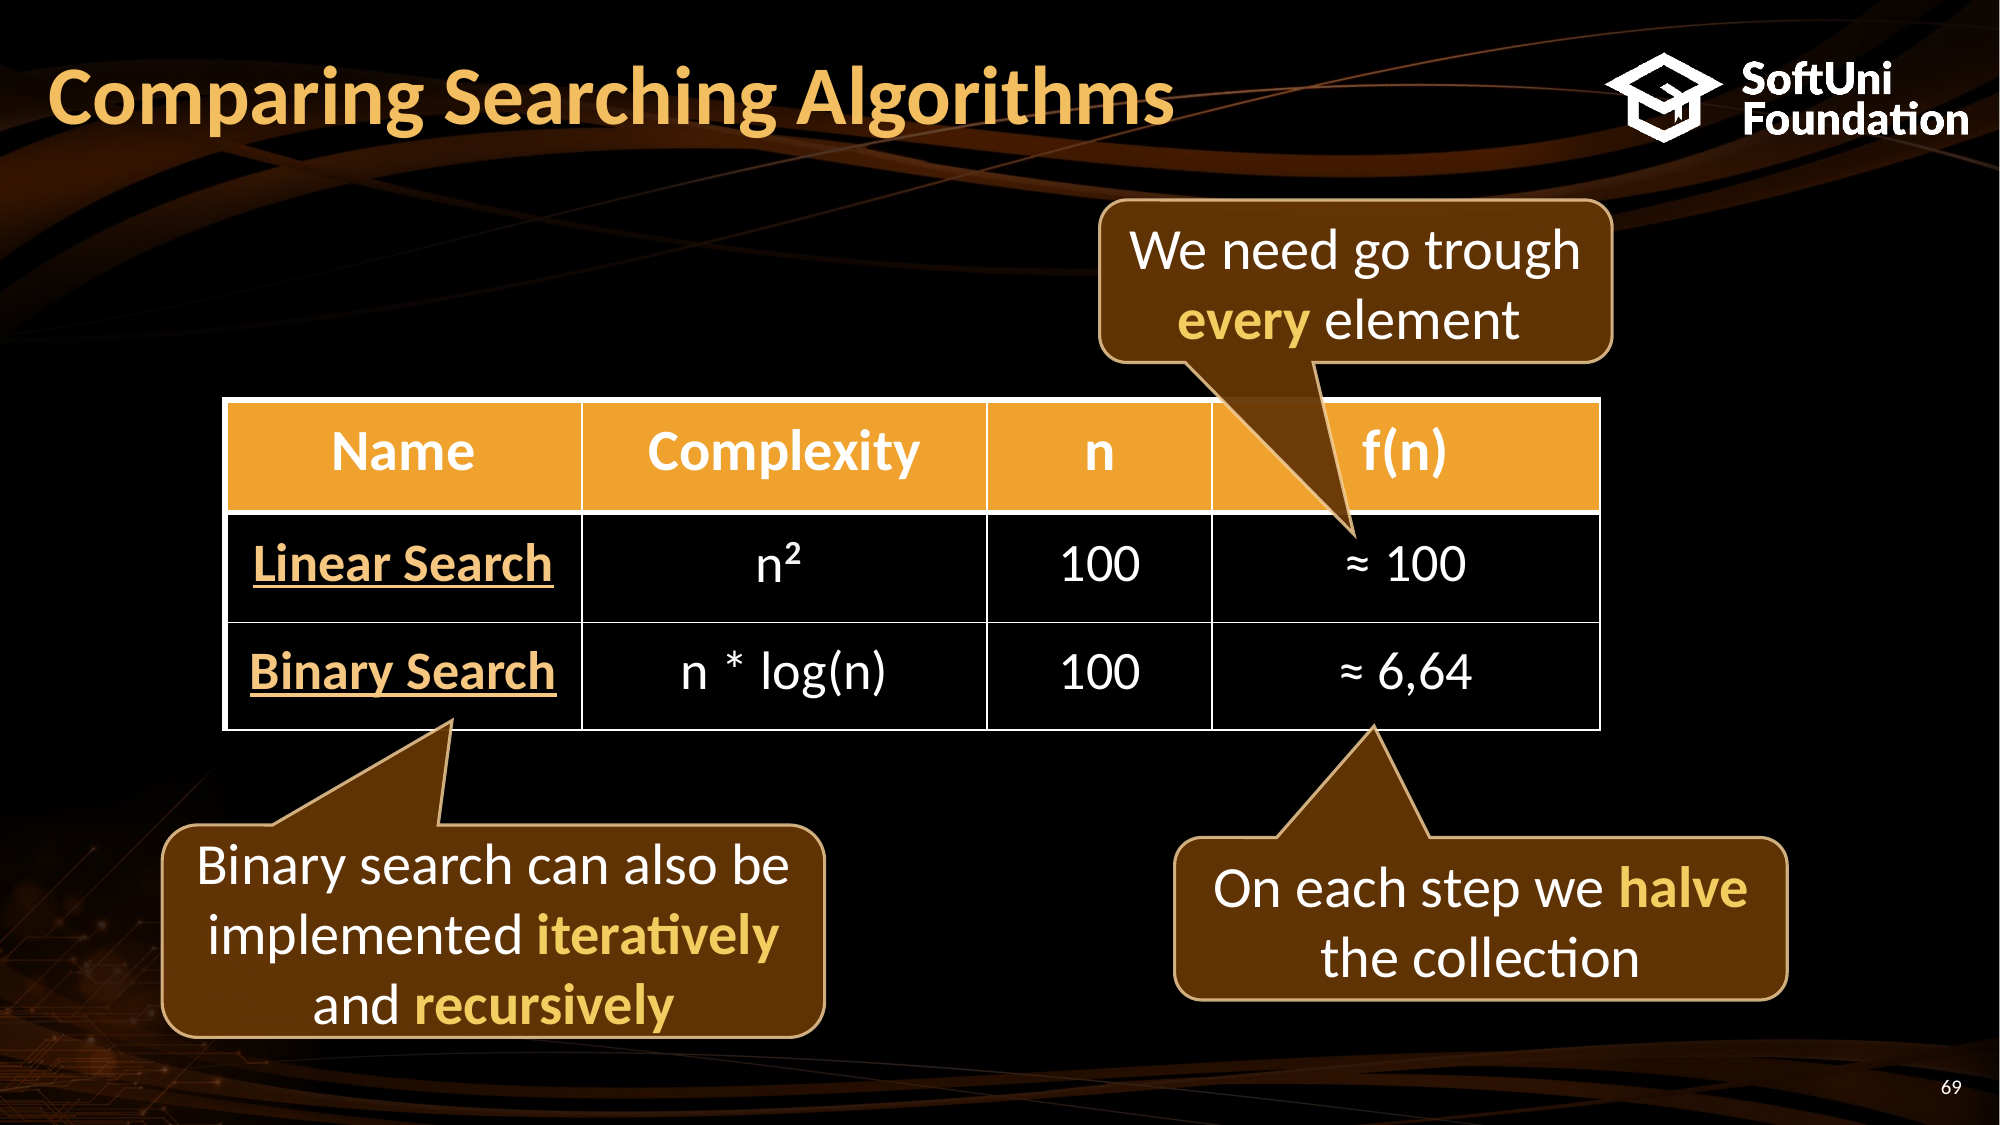

# Comparing Searching Algorithms
We need go trough every element
| Name | Complexity | n | f(n) |
| --- | --- | --- | --- |
| Linear Search | n2 | 100 | ≈ 100 |
| Binary Search | n \* log(n) | 100 | ≈ 6,64 |
Binary search can also be implemented iteratively and recursively
On each step we halve the collection
69